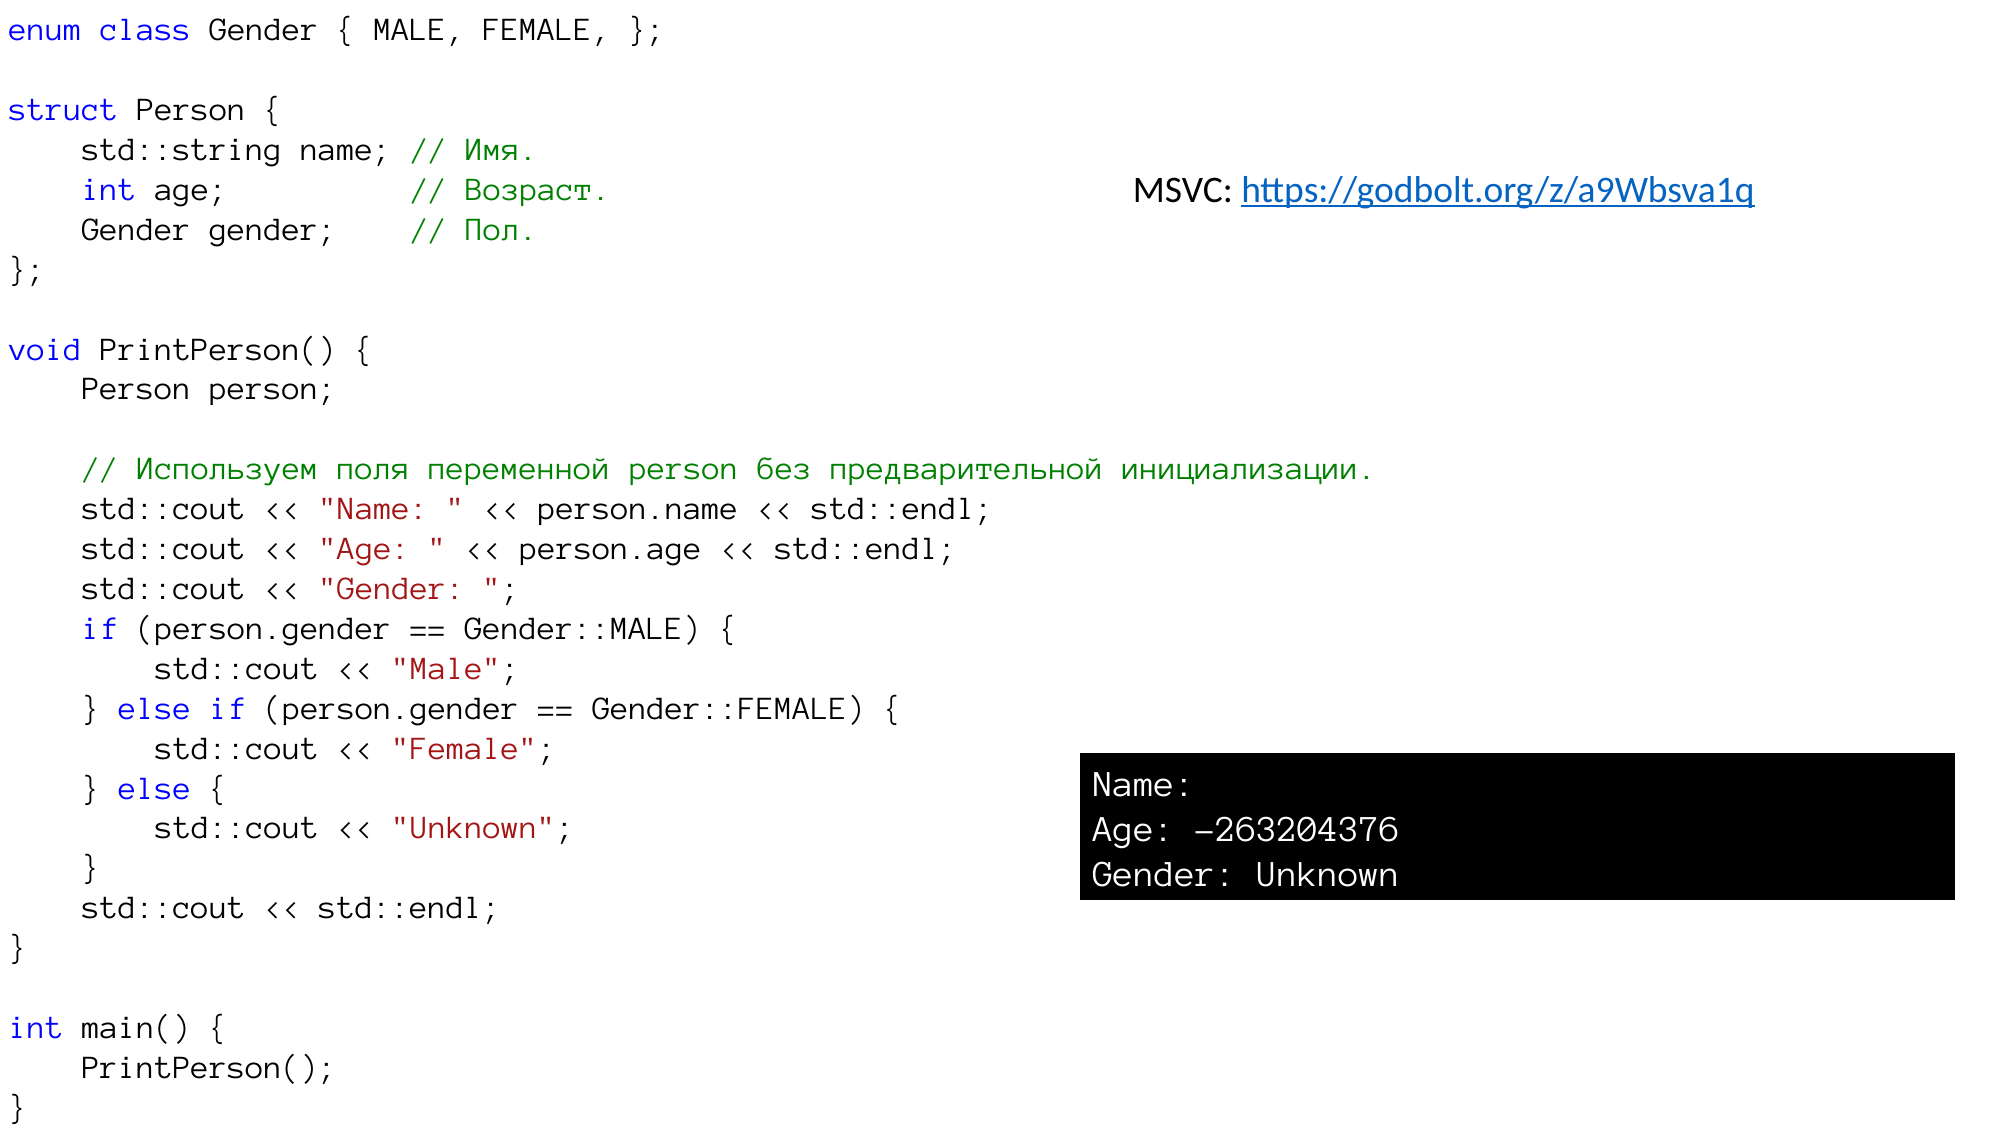

enum class Gender { MALE, FEMALE, };
struct Person {
    std::string name; // Имя.
    int age;          // Возраст.
    Gender gender;    // Пол.
};
void PrintPerson() {
    Person person;
    // Используем поля переменной person без предварительной инициализации.
    std::cout << "Name: " << person.name << std::endl;
    std::cout << "Age: " << person.age << std::endl;
    std::cout << "Gender: ";
    if (person.gender == Gender::MALE) {
        std::cout << "Male";
    } else if (person.gender == Gender::FEMALE) {
        std::cout << "Female";
    } else {
        std::cout << "Unknown";
    }
    std::cout << std::endl;
}
int main() {
    PrintPerson();
}
MSVC: https://godbolt.org/z/a9Wbsva1q
Name:
Age: -263204376
Gender: Unknown